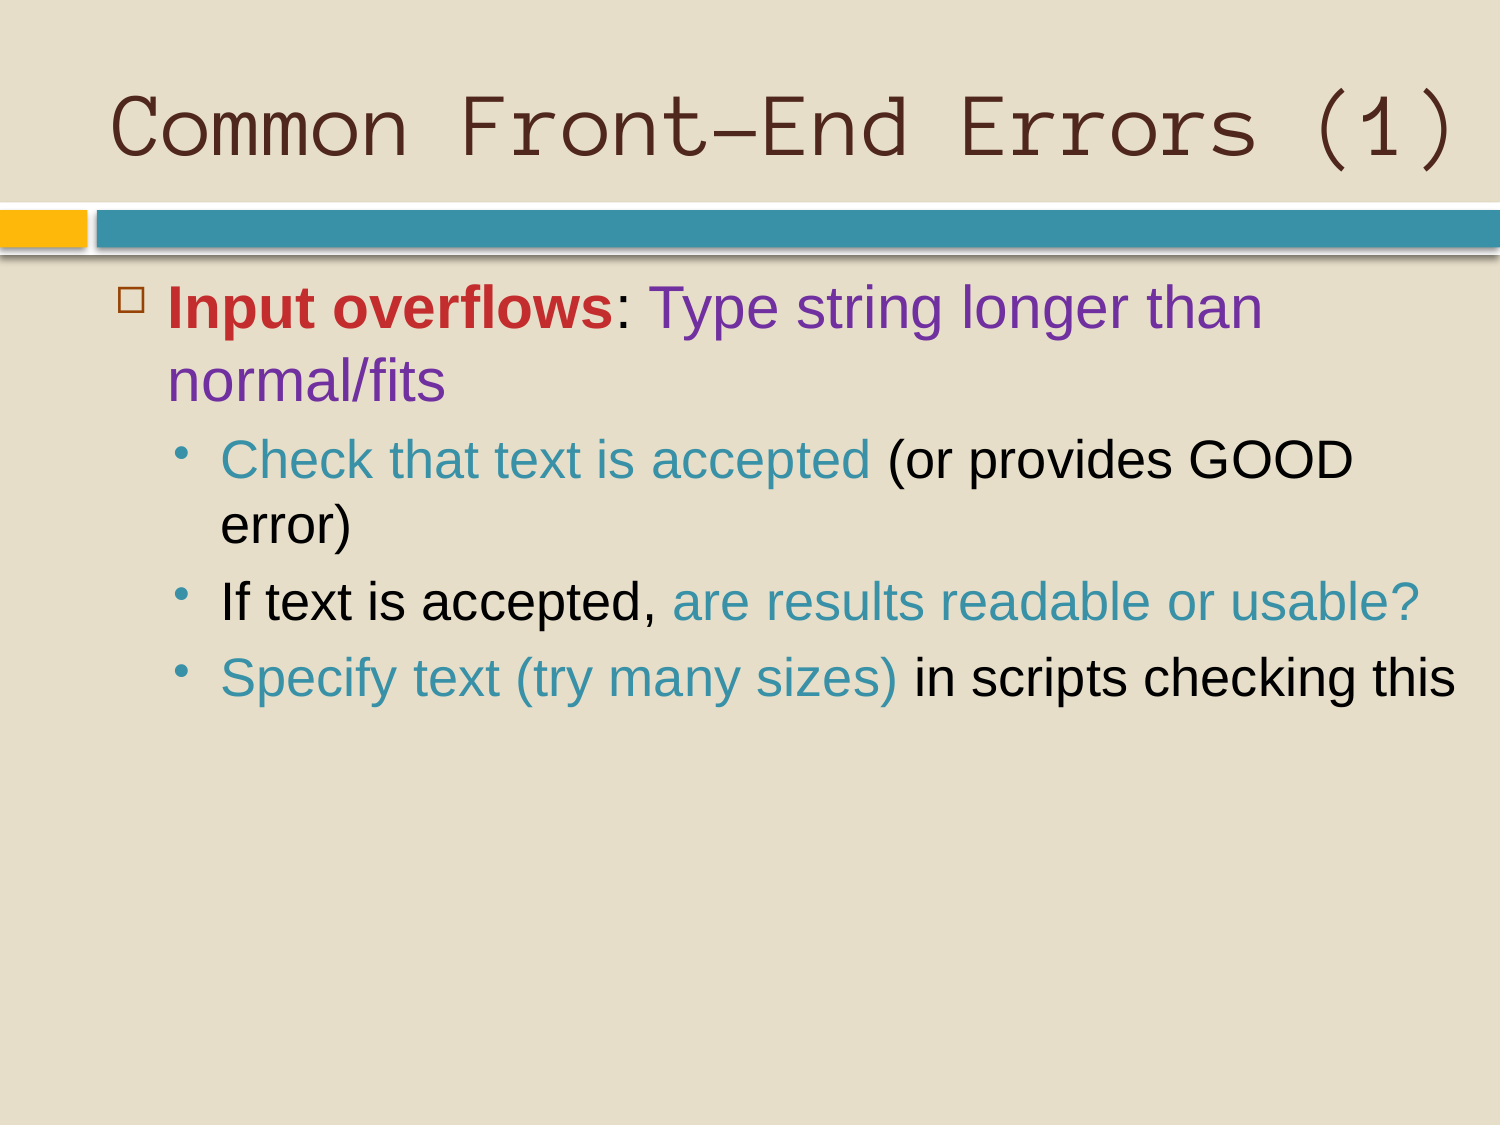

# Common Front-End Errors (1)
Input overflows: Type string longer than normal/fits
Check that text is accepted (or provides GOOD error)
If text is accepted, are results readable or usable?
Specify text (try many sizes) in scripts checking this